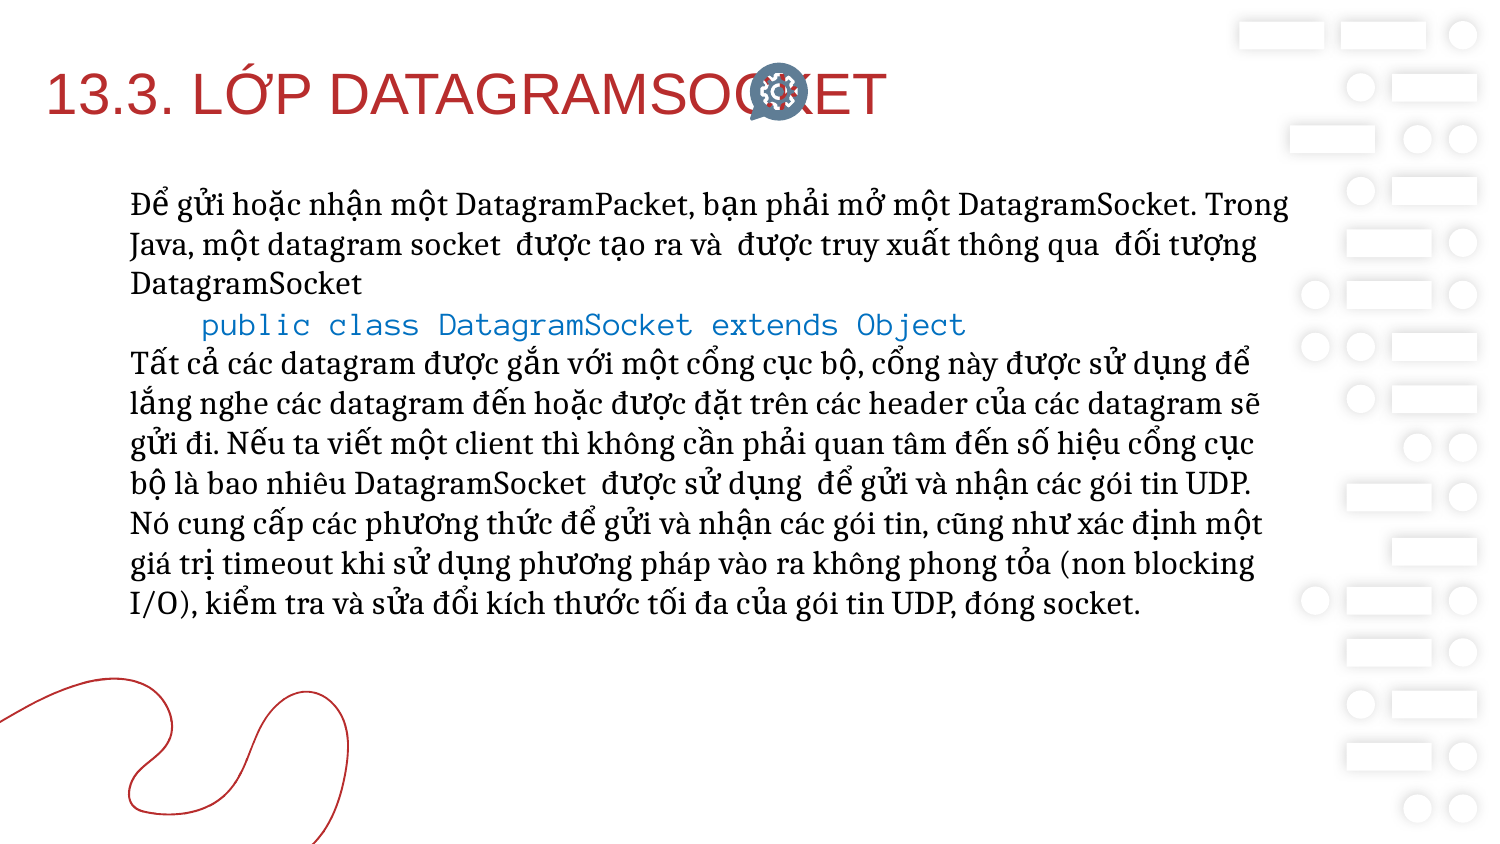

13.3. LỚP DATAGRAMSOCKET

Để gửi hoặc nhận một DatagramPacket, bạn phải mở một DatagramSocket. Trong Java, một datagram socket  được tạo ra và  được truy xuất thông qua  đối tượng DatagramSocket
    public class DatagramSocket extends Object
Tất cả các datagram được gắn với một cổng cục bộ, cổng này được sử dụng để lắng nghe các datagram đến hoặc được đặt trên các header của các datagram sẽ gửi đi. Nếu ta viết một client thì không cần phải quan tâm đến số hiệu cổng cục bộ là bao nhiêu DatagramSocket  được sử dụng  để gửi và nhận các gói tin UDP. Nó cung cấp các phương thức để gửi và nhận các gói tin, cũng như xác định một giá trị timeout khi sử dụng phương pháp vào ra không phong tỏa (non blocking I/O), kiểm tra và sửa đổi kích thước tối đa của gói tin UDP, đóng socket.